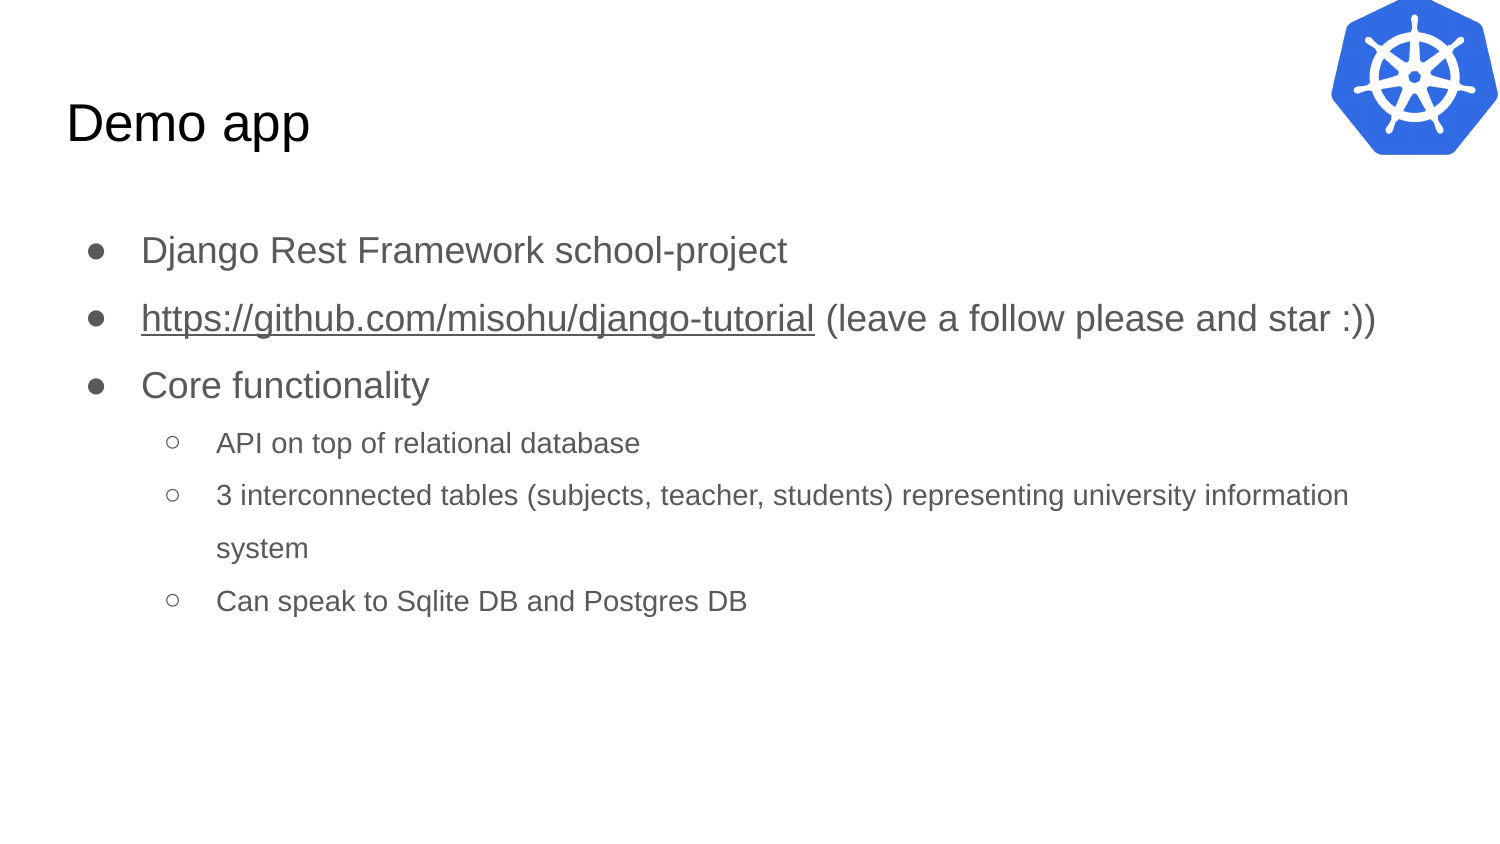

# Demo app
Django Rest Framework school-project
https://github.com/misohu/django-tutorial (leave a follow please and star :))
Core functionality
API on top of relational database
3 interconnected tables (subjects, teacher, students) representing university information system
Can speak to Sqlite DB and Postgres DB